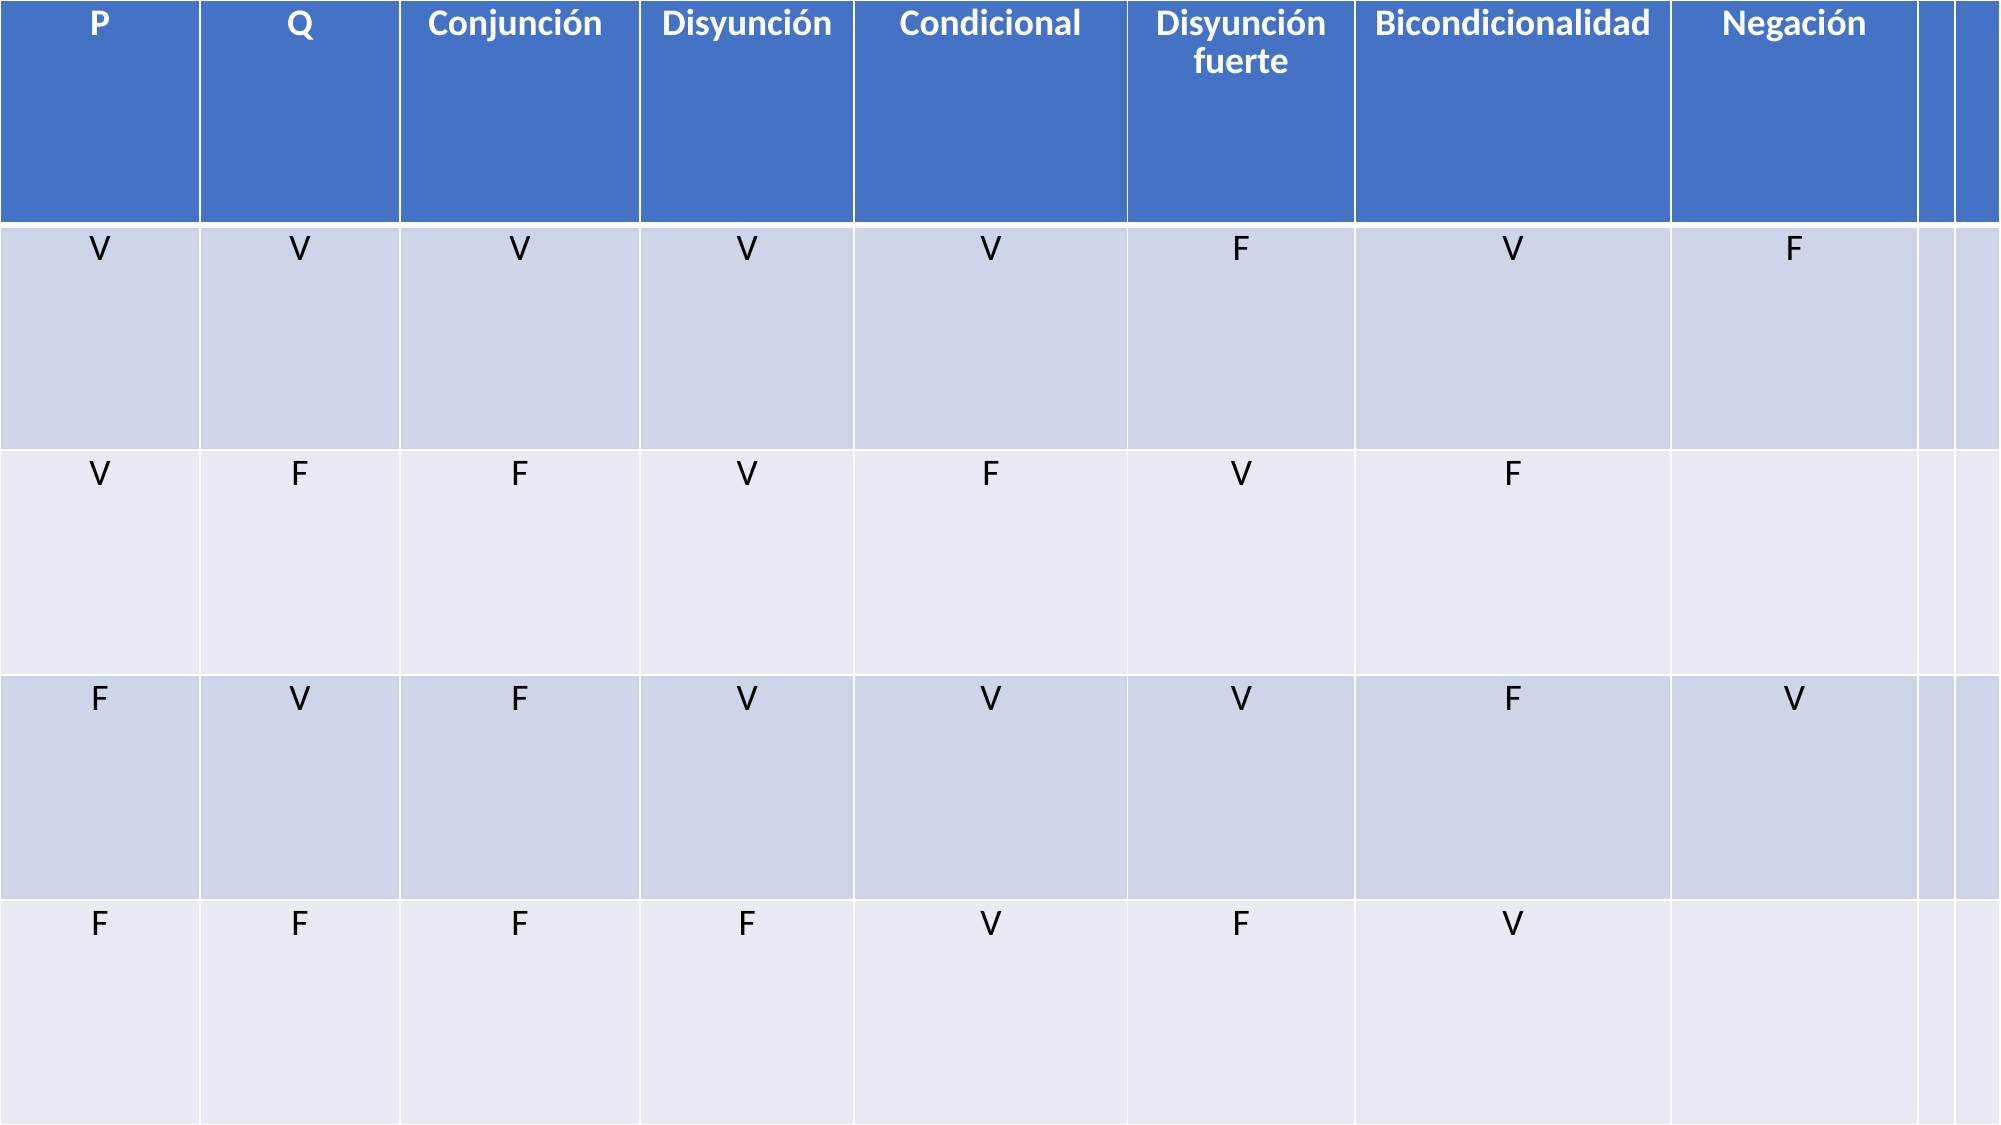

| P | Q | Conjunción | Disyunción | Condicional | Disyunción fuerte | Bicondicionalidad | Negación |  |  |
| --- | --- | --- | --- | --- | --- | --- | --- | --- | --- |
| V | V | V | V | V | F | V | F |  |  |
| V | F | F | V | F | V | F |  |  |  |
| F | V | F | V | V | V | F | V |  |  |
| F | F | F | F | V | F | V |  |  |  |